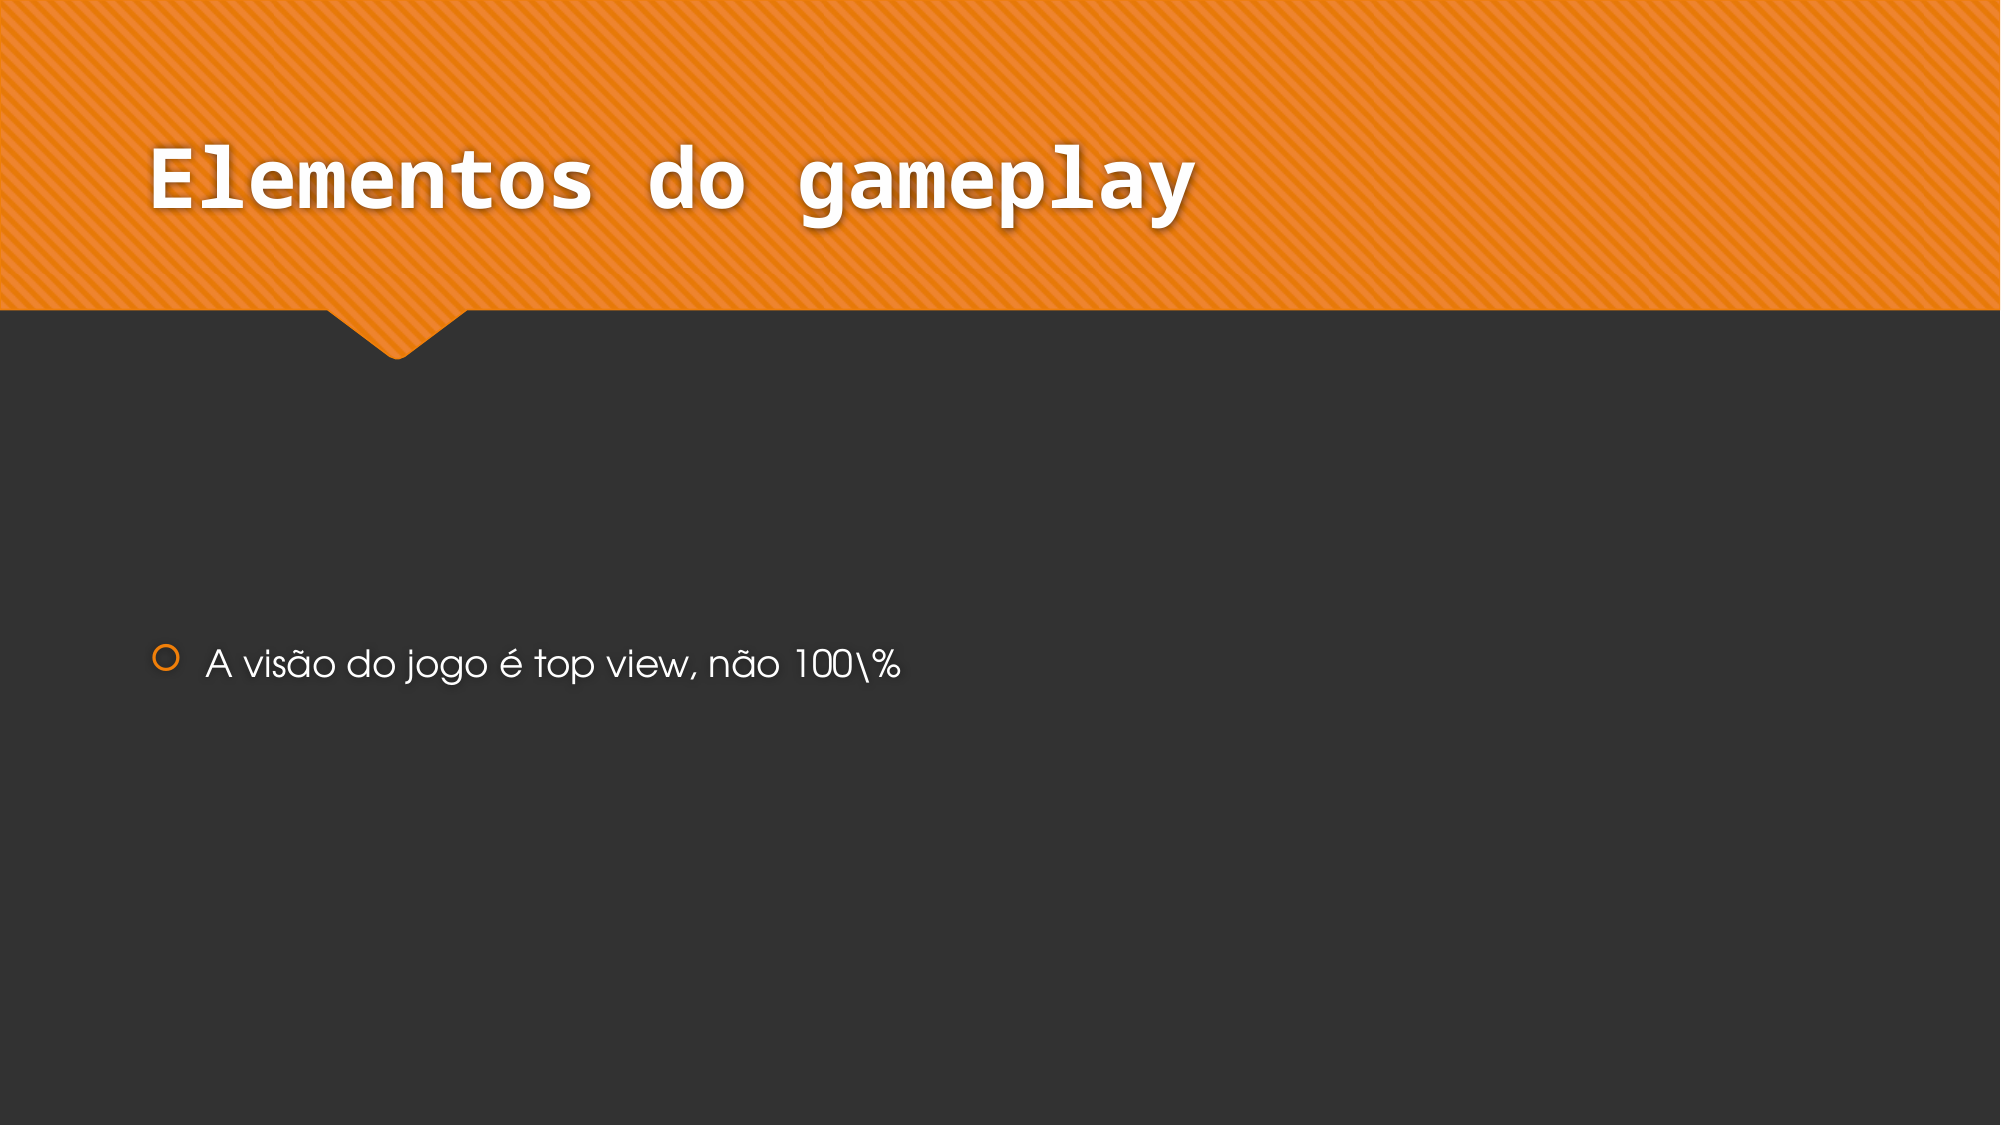

# Elementos do gameplay
A visão do jogo é top view, não 100\%